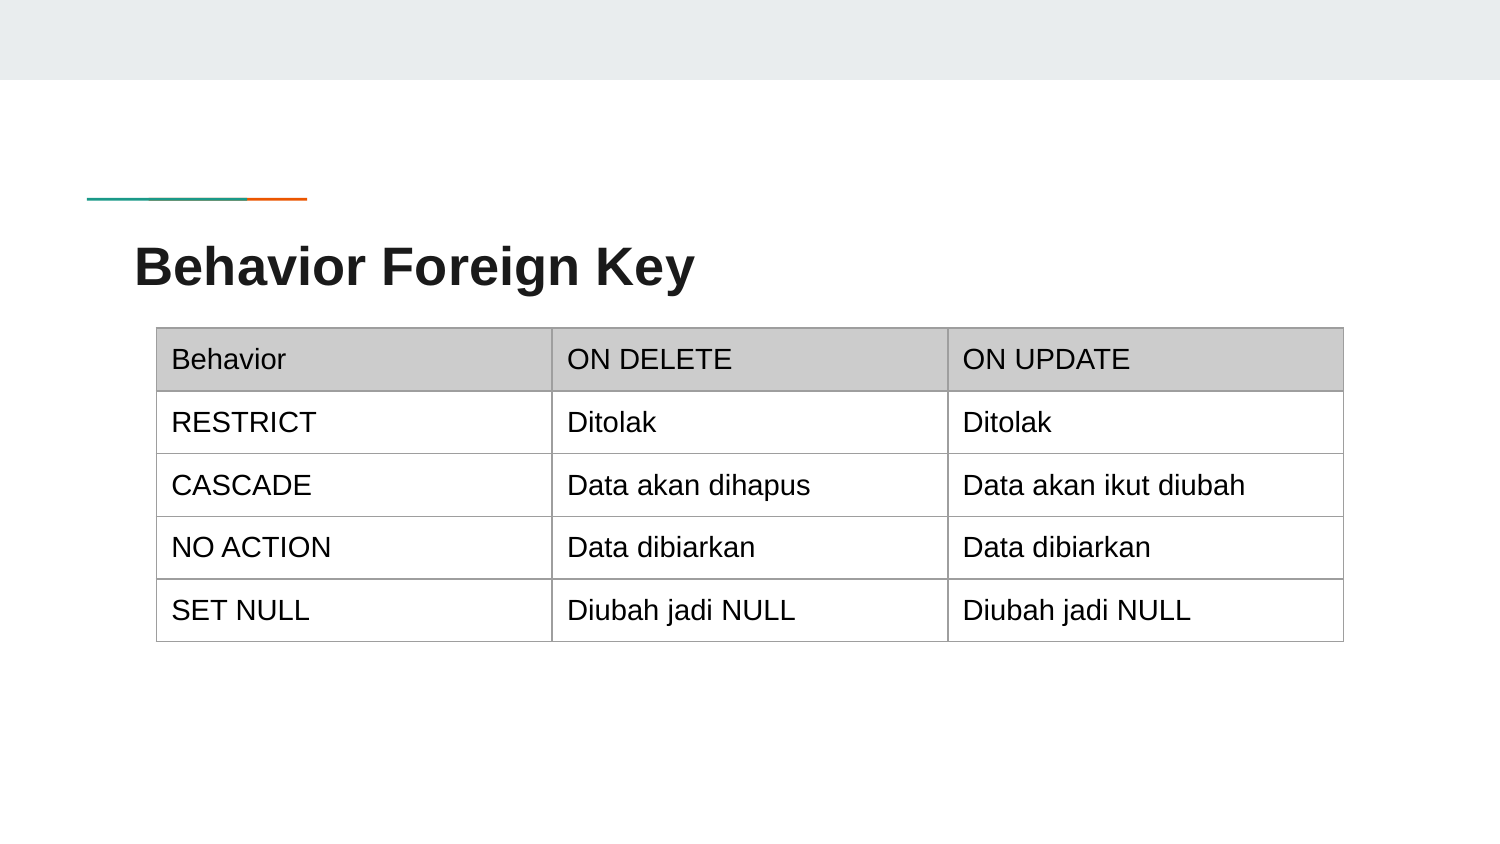

# Behavior Foreign Key
| Behavior | ON DELETE | ON UPDATE |
| --- | --- | --- |
| RESTRICT | Ditolak | Ditolak |
| CASCADE | Data akan dihapus | Data akan ikut diubah |
| NO ACTION | Data dibiarkan | Data dibiarkan |
| SET NULL | Diubah jadi NULL | Diubah jadi NULL |